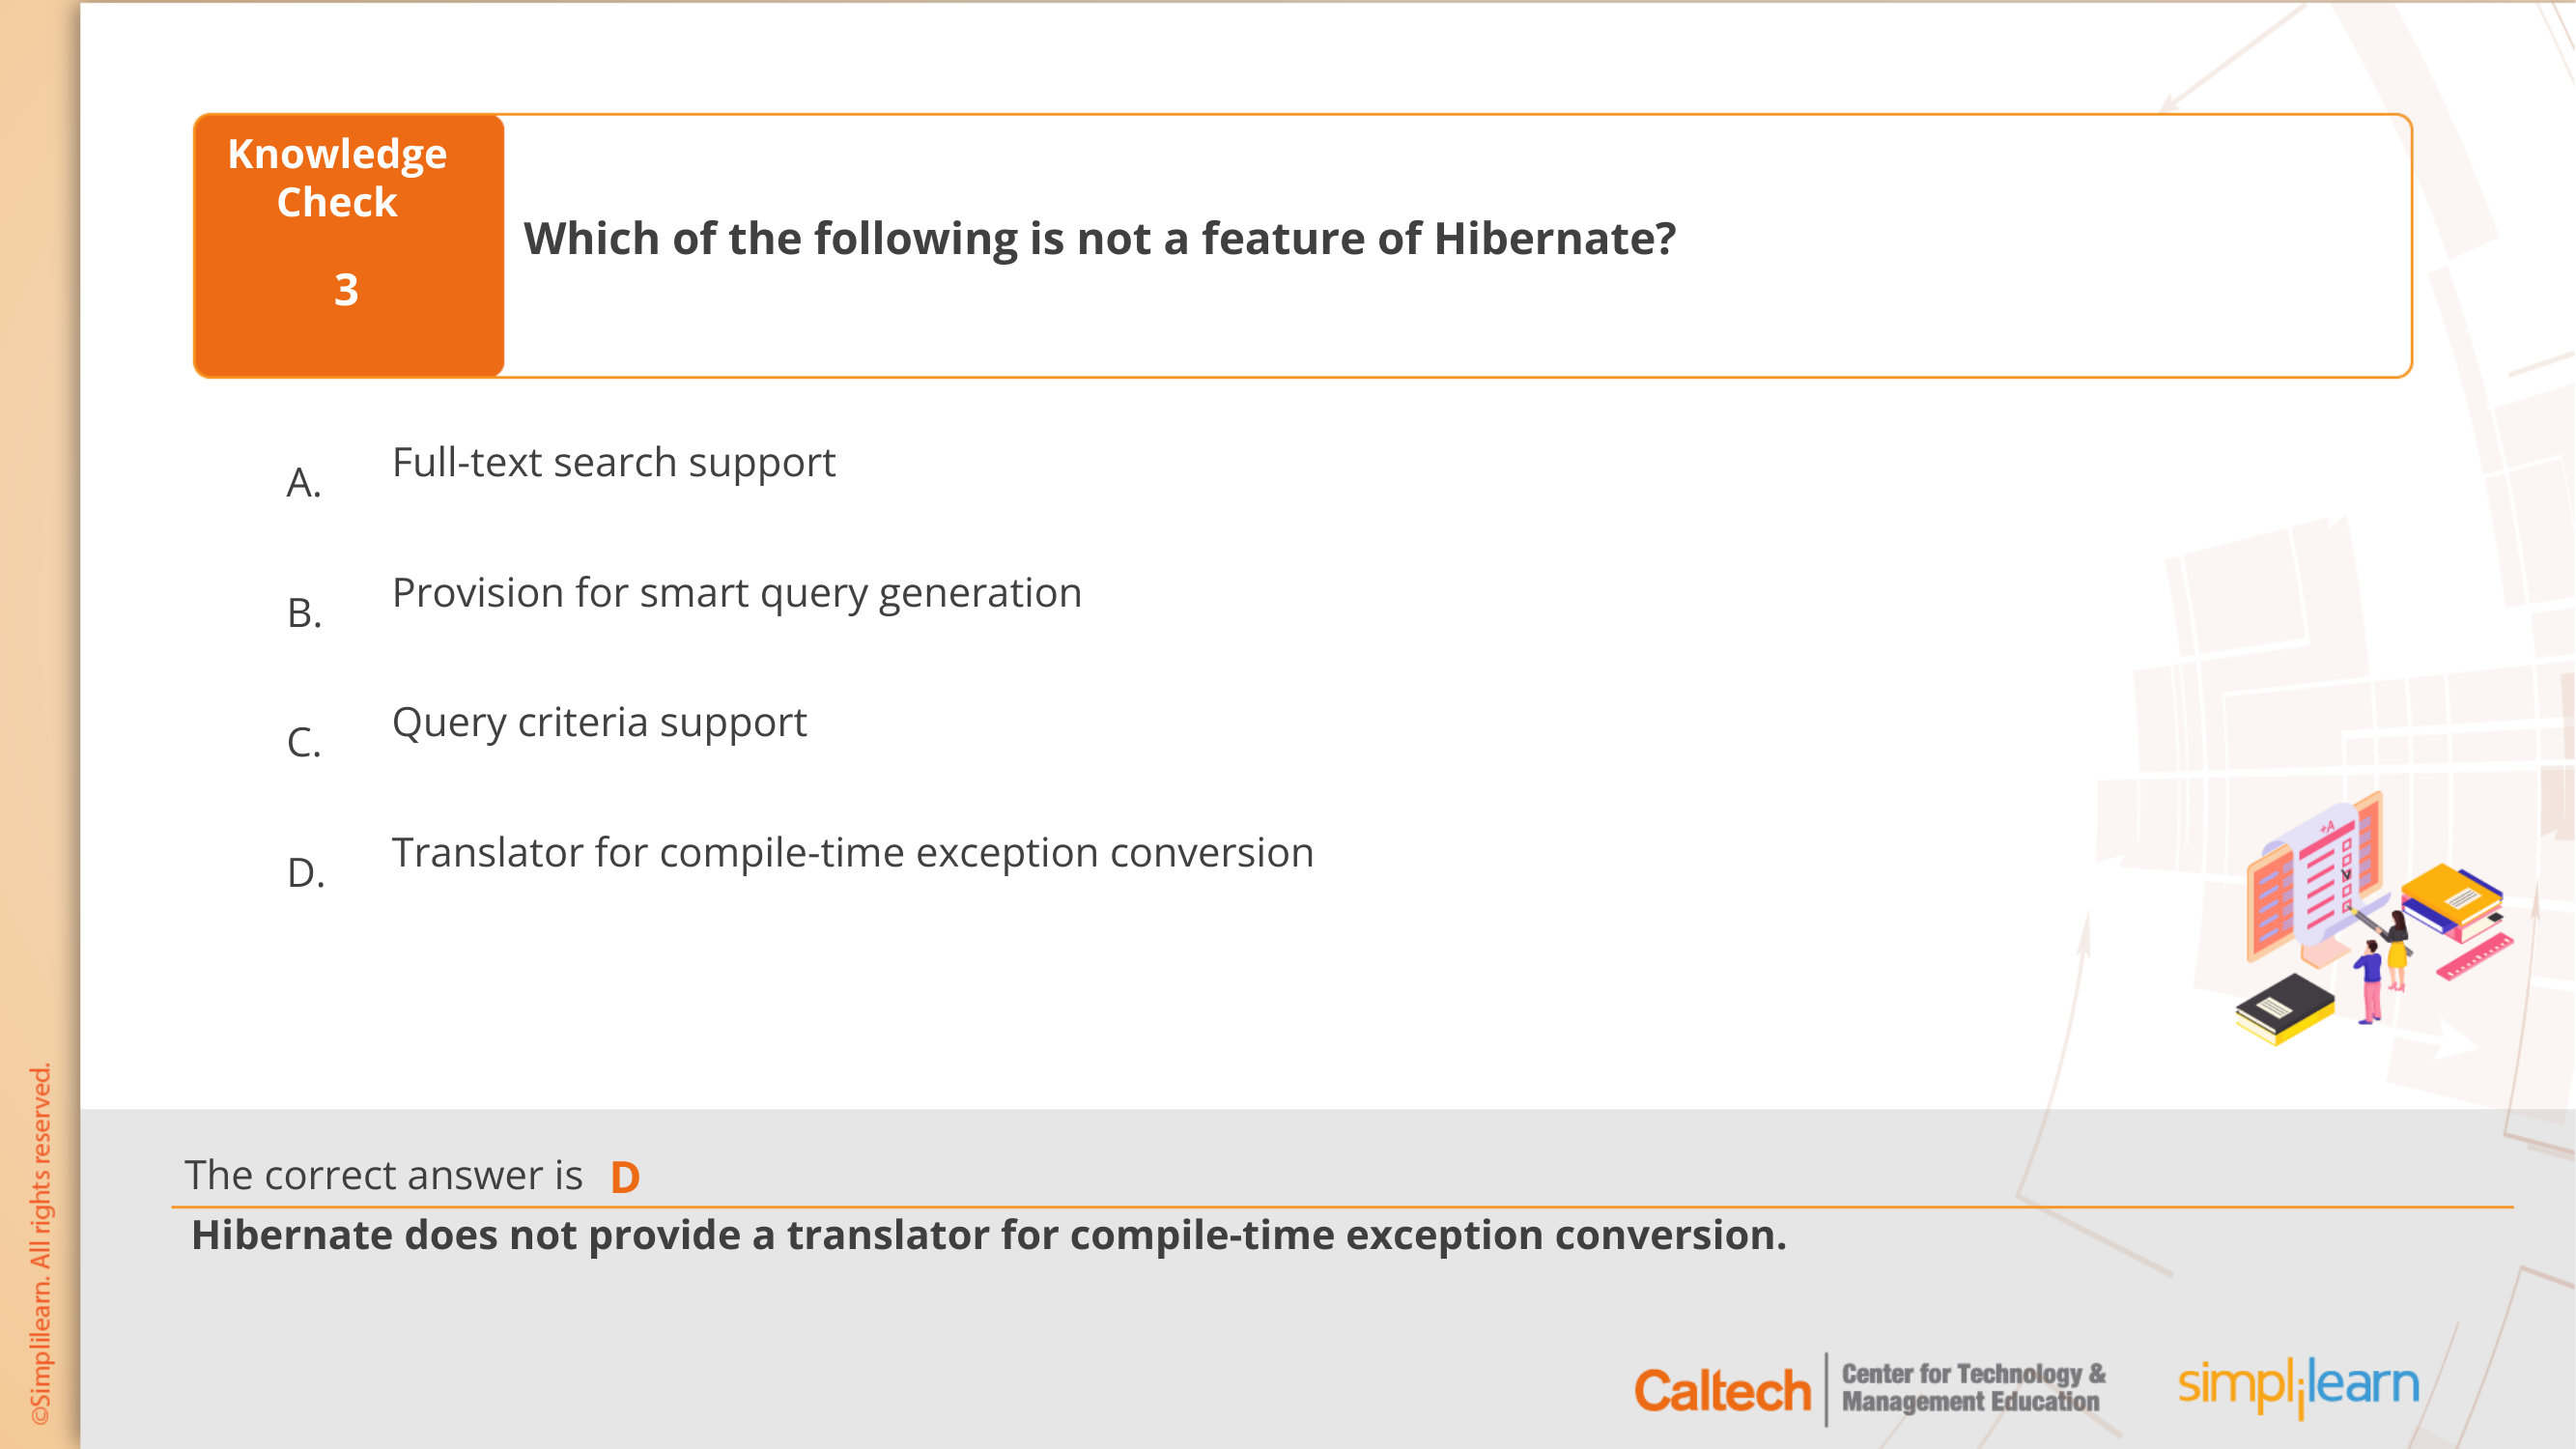

Which of the following is not a feature of Hibernate?
3
Full-text search support
Provision for smart query generation
Query criteria support
Translator for compile-time exception conversion
D
Hibernate does not provide a translator for compile-time exception conversion.